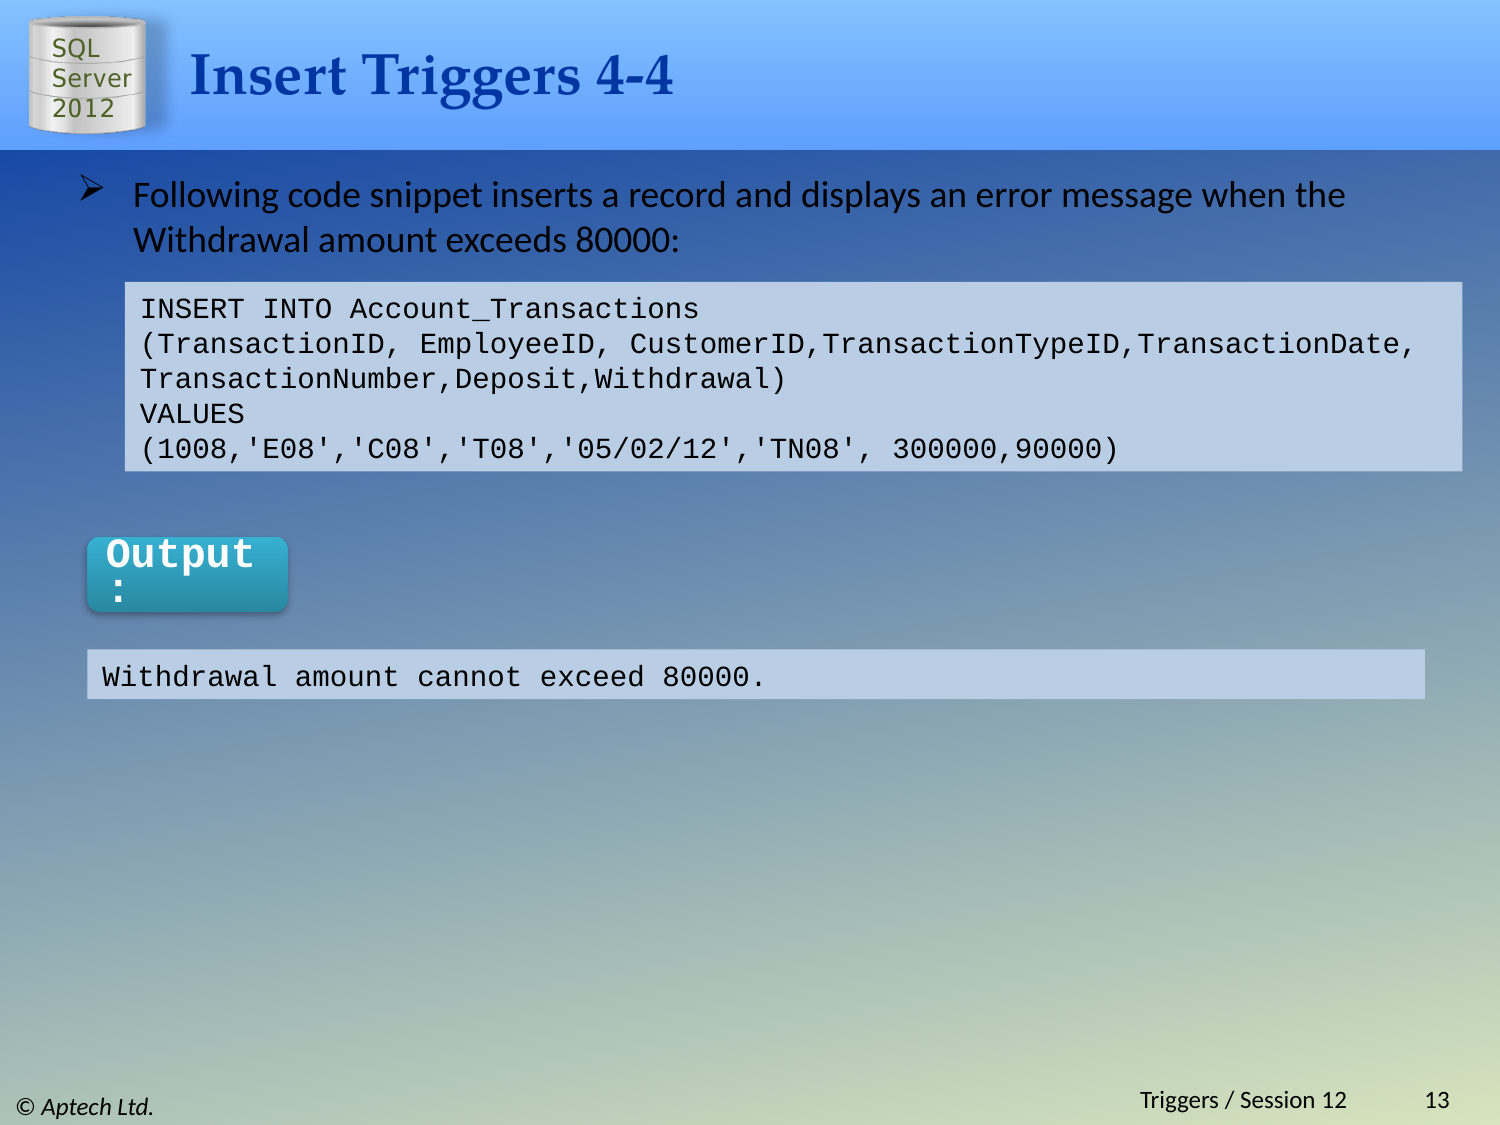

# Insert Triggers 4-4
Following code snippet inserts a record and displays an error message when the Withdrawal amount exceeds 80000:
INSERT INTO Account_Transactions
(TransactionID, EmployeeID, CustomerID,TransactionTypeID,TransactionDate,
TransactionNumber,Deposit,Withdrawal)
VALUES
(1008,'E08','C08','T08','05/02/12','TN08', 300000,90000)
Output:
Withdrawal amount cannot exceed 80000.
Triggers / Session 12
13